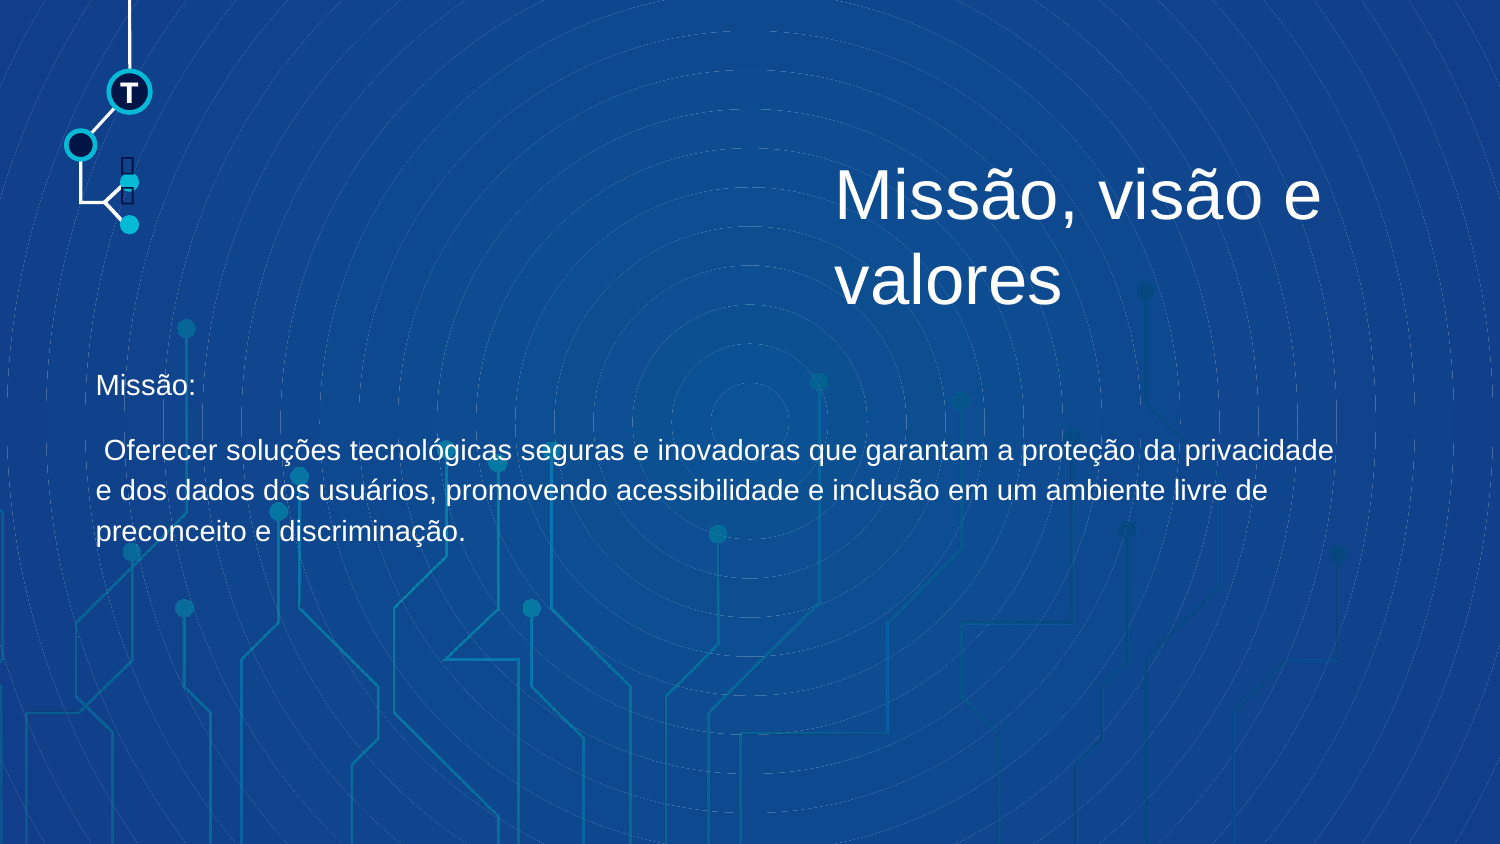

T

🠺

# Missão, visão e valores
🠺
Missão:
 Oferecer soluções tecnológicas seguras e inovadoras que garantam a proteção da privacidade e dos dados dos usuários, promovendo acessibilidade e inclusão em um ambiente livre de preconceito e discriminação.